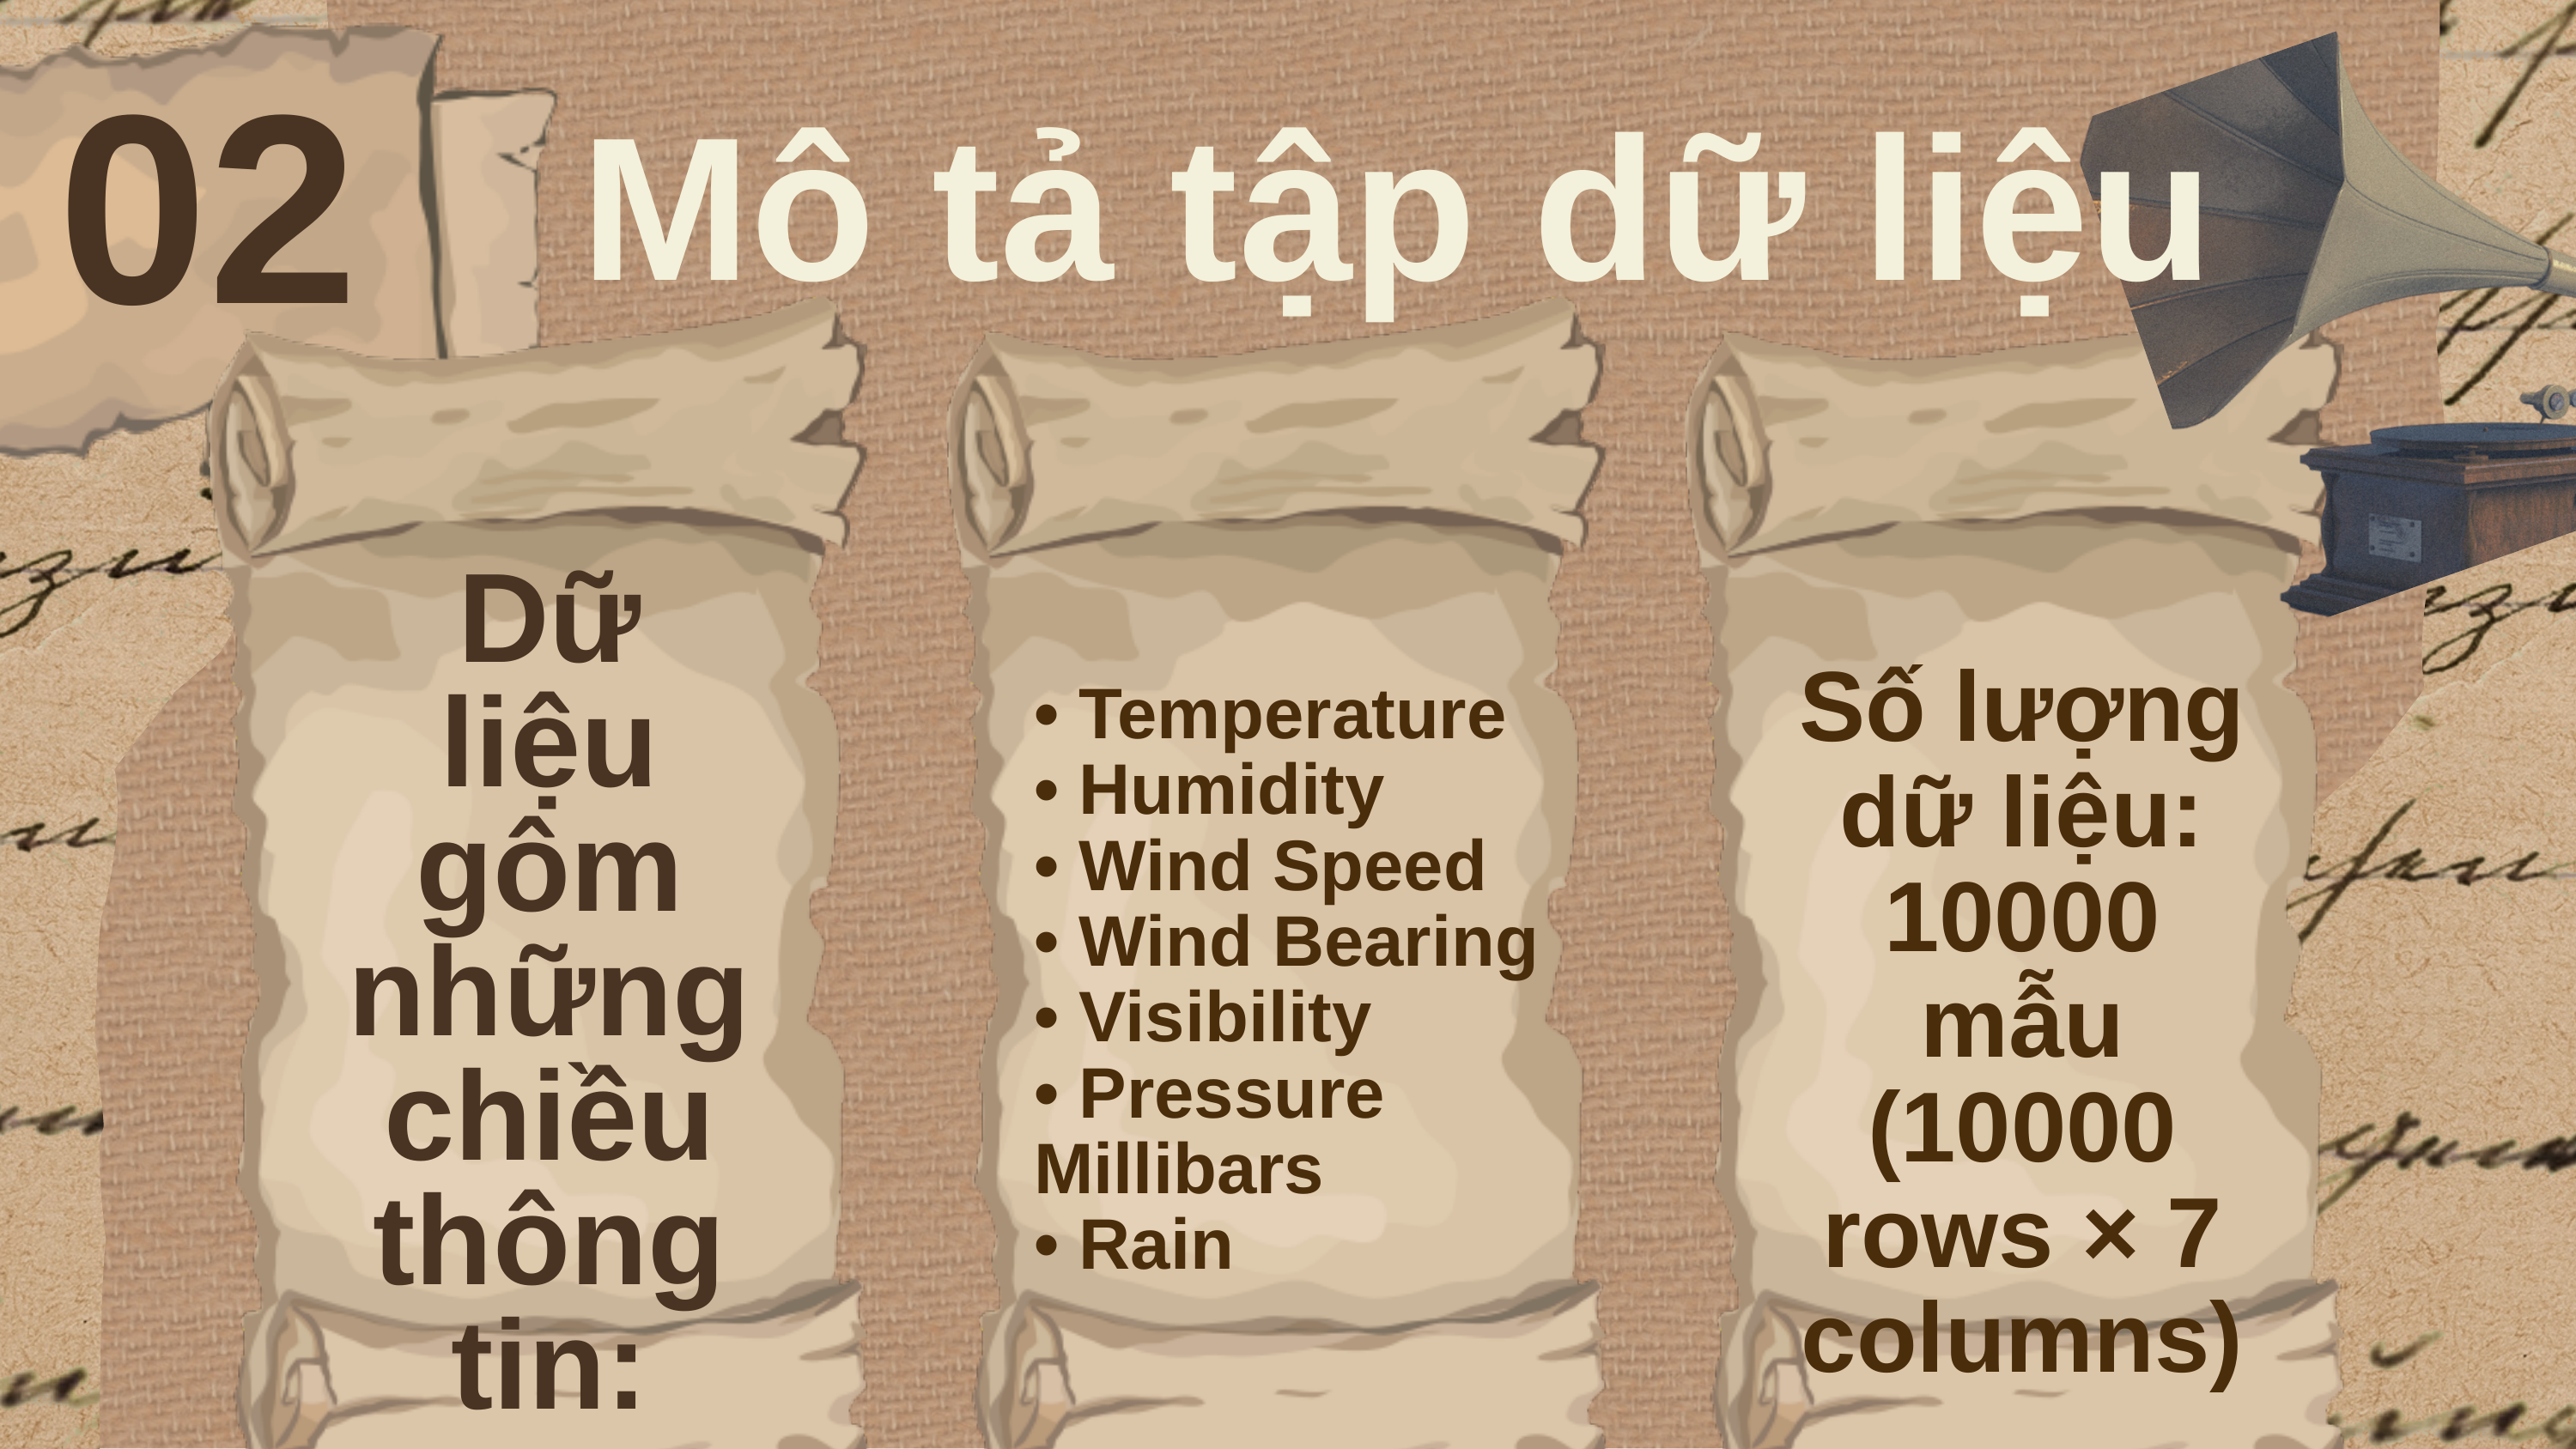

02
Mô tả tập dữ liệu

Dữ liệu gôm những chiều thông tin:
Số lượng dữ liệu: 10000 mẫu (10000 rows × 7 columns)
• Temperature
• Humidity
• Wind Speed
• Wind Bearing
• Visibility
• Pressure Millibars
• Rain